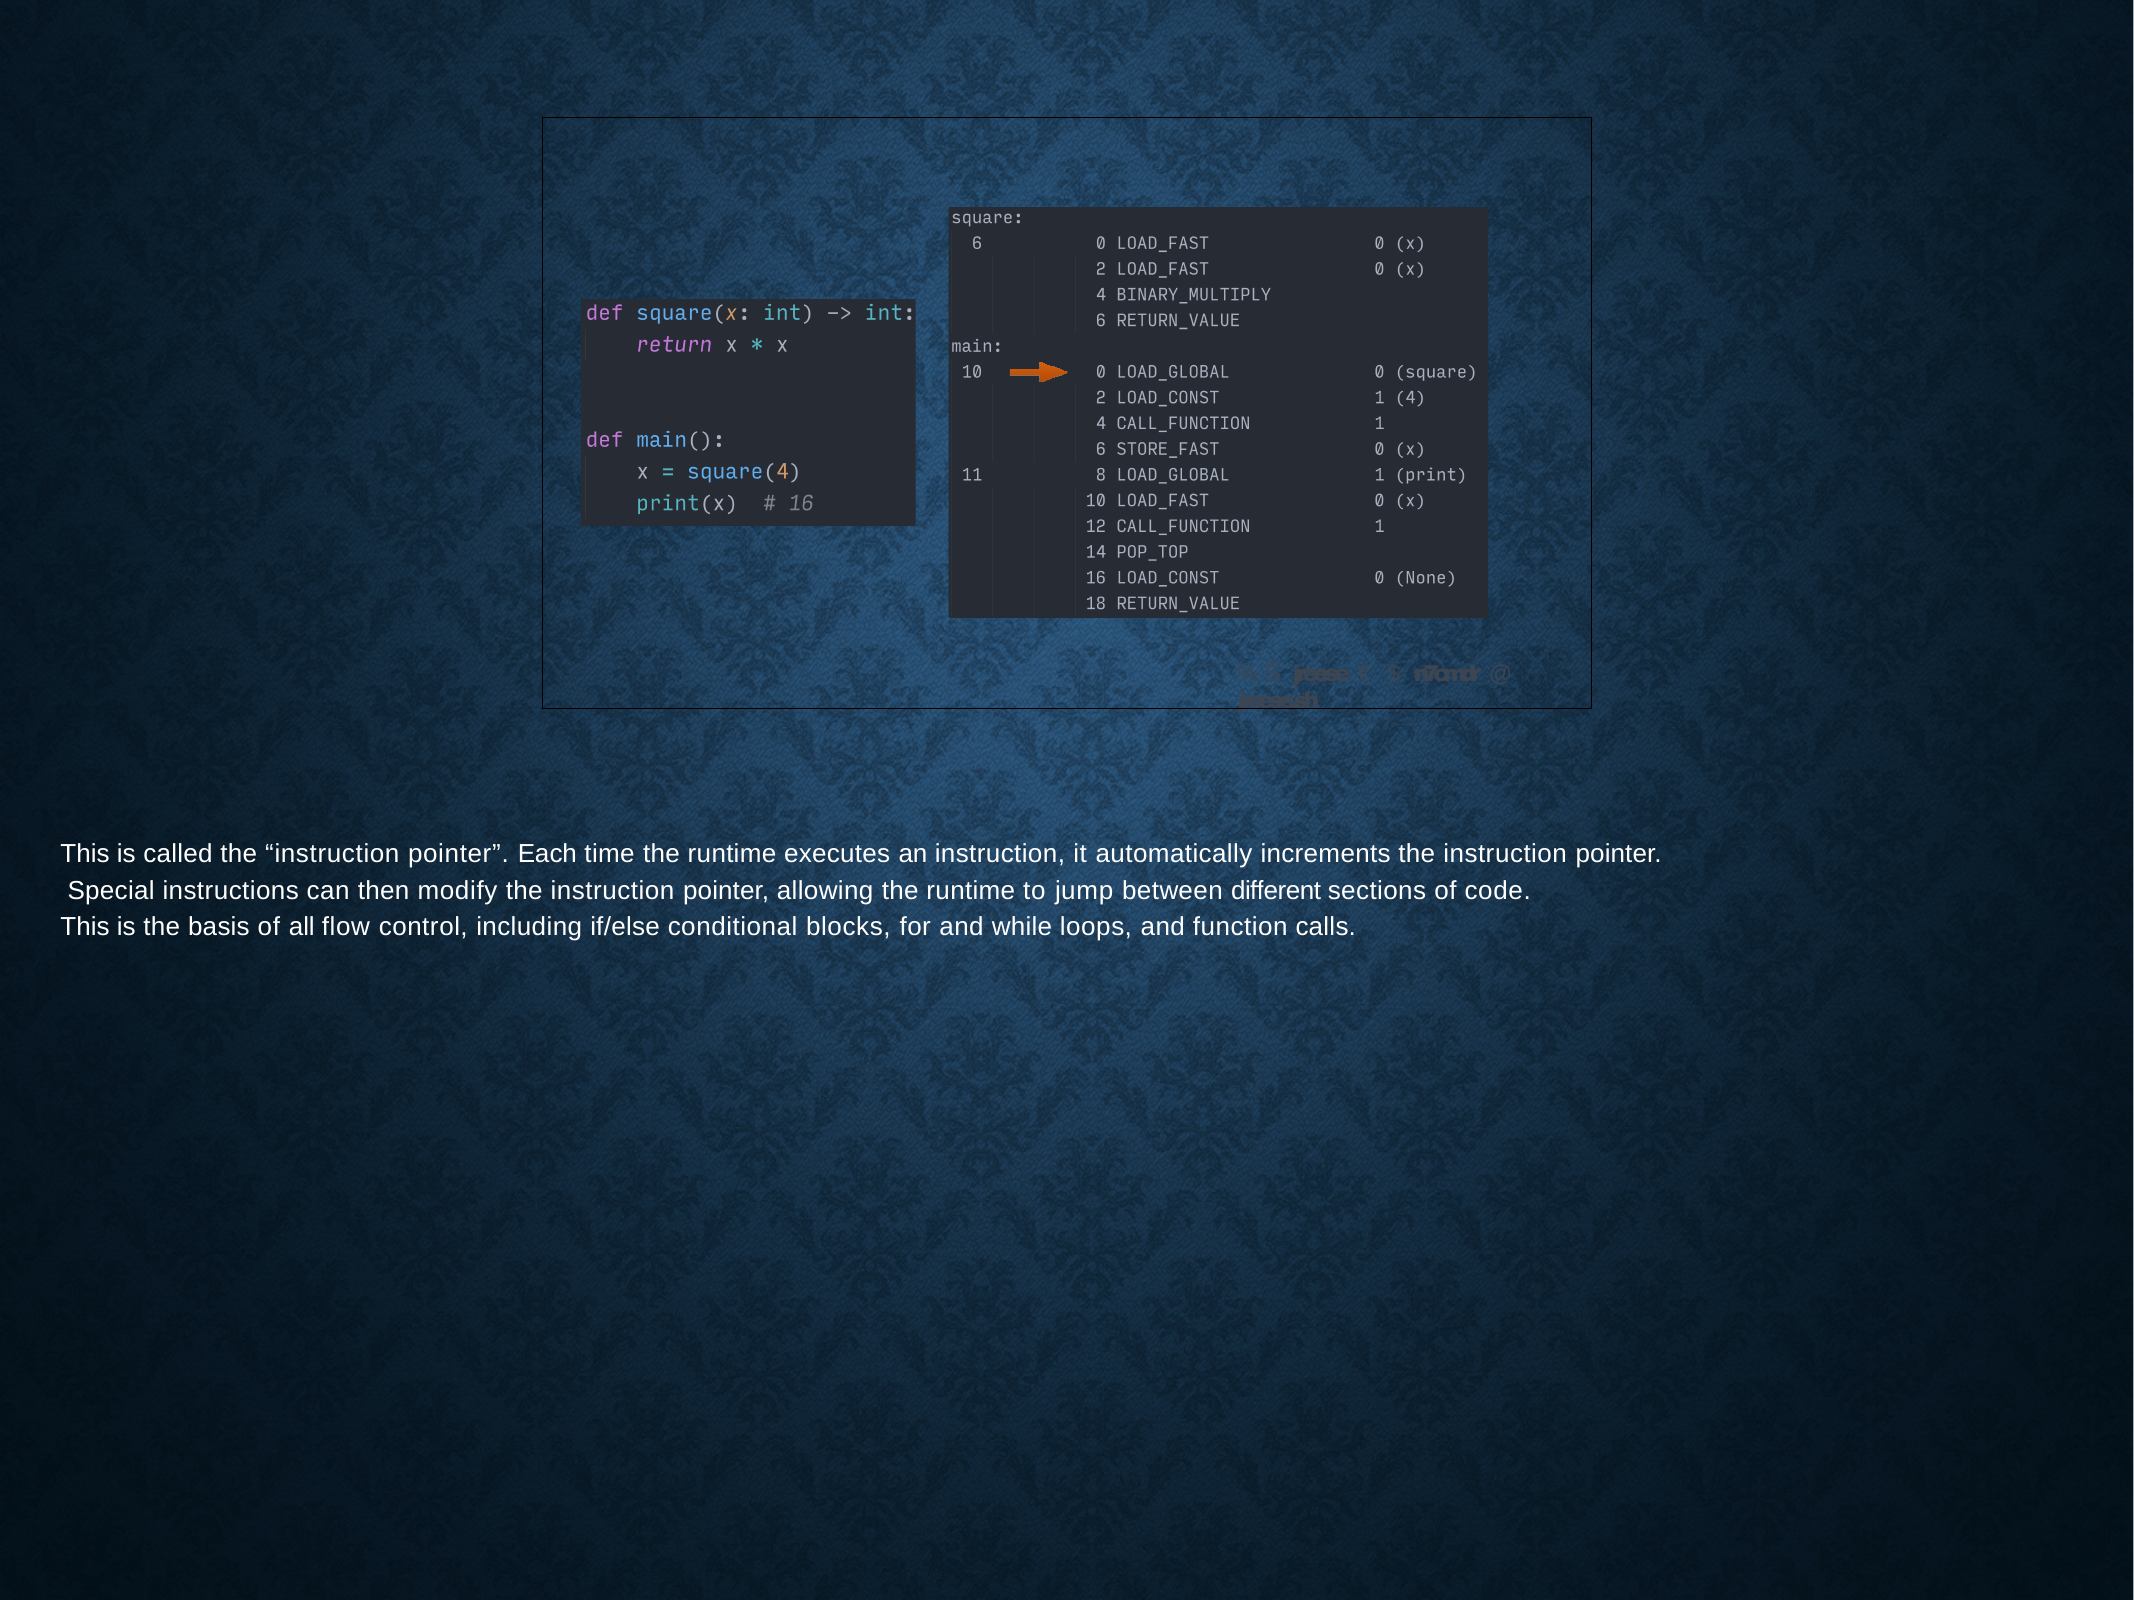

% Š jreese € $ n7cmdr @ jreese.sh
This is called the “instruction pointer”. Each time the runtime executes an instruction, it automatically increments the instruction pointer.  Special instructions can then modify the instruction pointer, allowing the runtime to jump between diﬀerent sections of code.
This is the basis of all flow control, including if/else conditional blocks, for and while loops, and function calls.